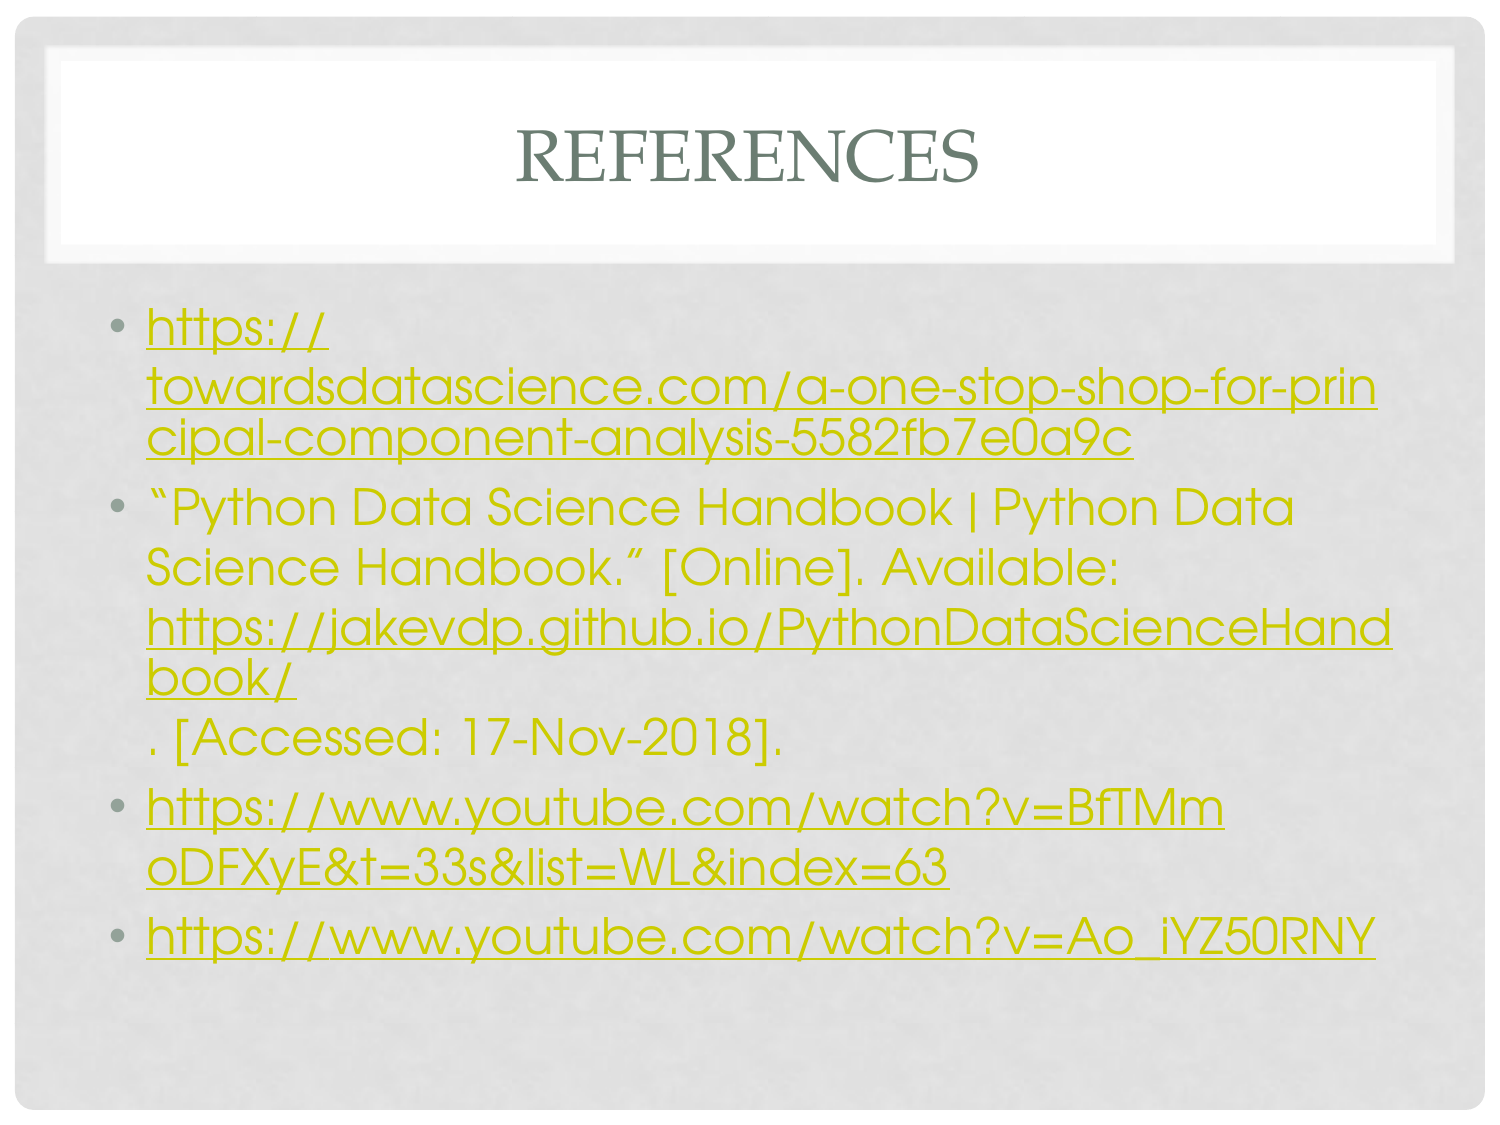

# References
https://towardsdatascience.com/a-one-stop-shop-for-principal-component-analysis-5582fb7e0a9c
“Python Data Science Handbook | Python Data Science Handbook.” [Online]. Available: https://jakevdp.github.io/PythonDataScienceHandbook/. [Accessed: 17-Nov-2018].
https://www.youtube.com/watch?v=BfTMmoDFXyE&t=33s&list=WL&index=63
https://www.youtube.com/watch?v=Ao_iYZ50RNY